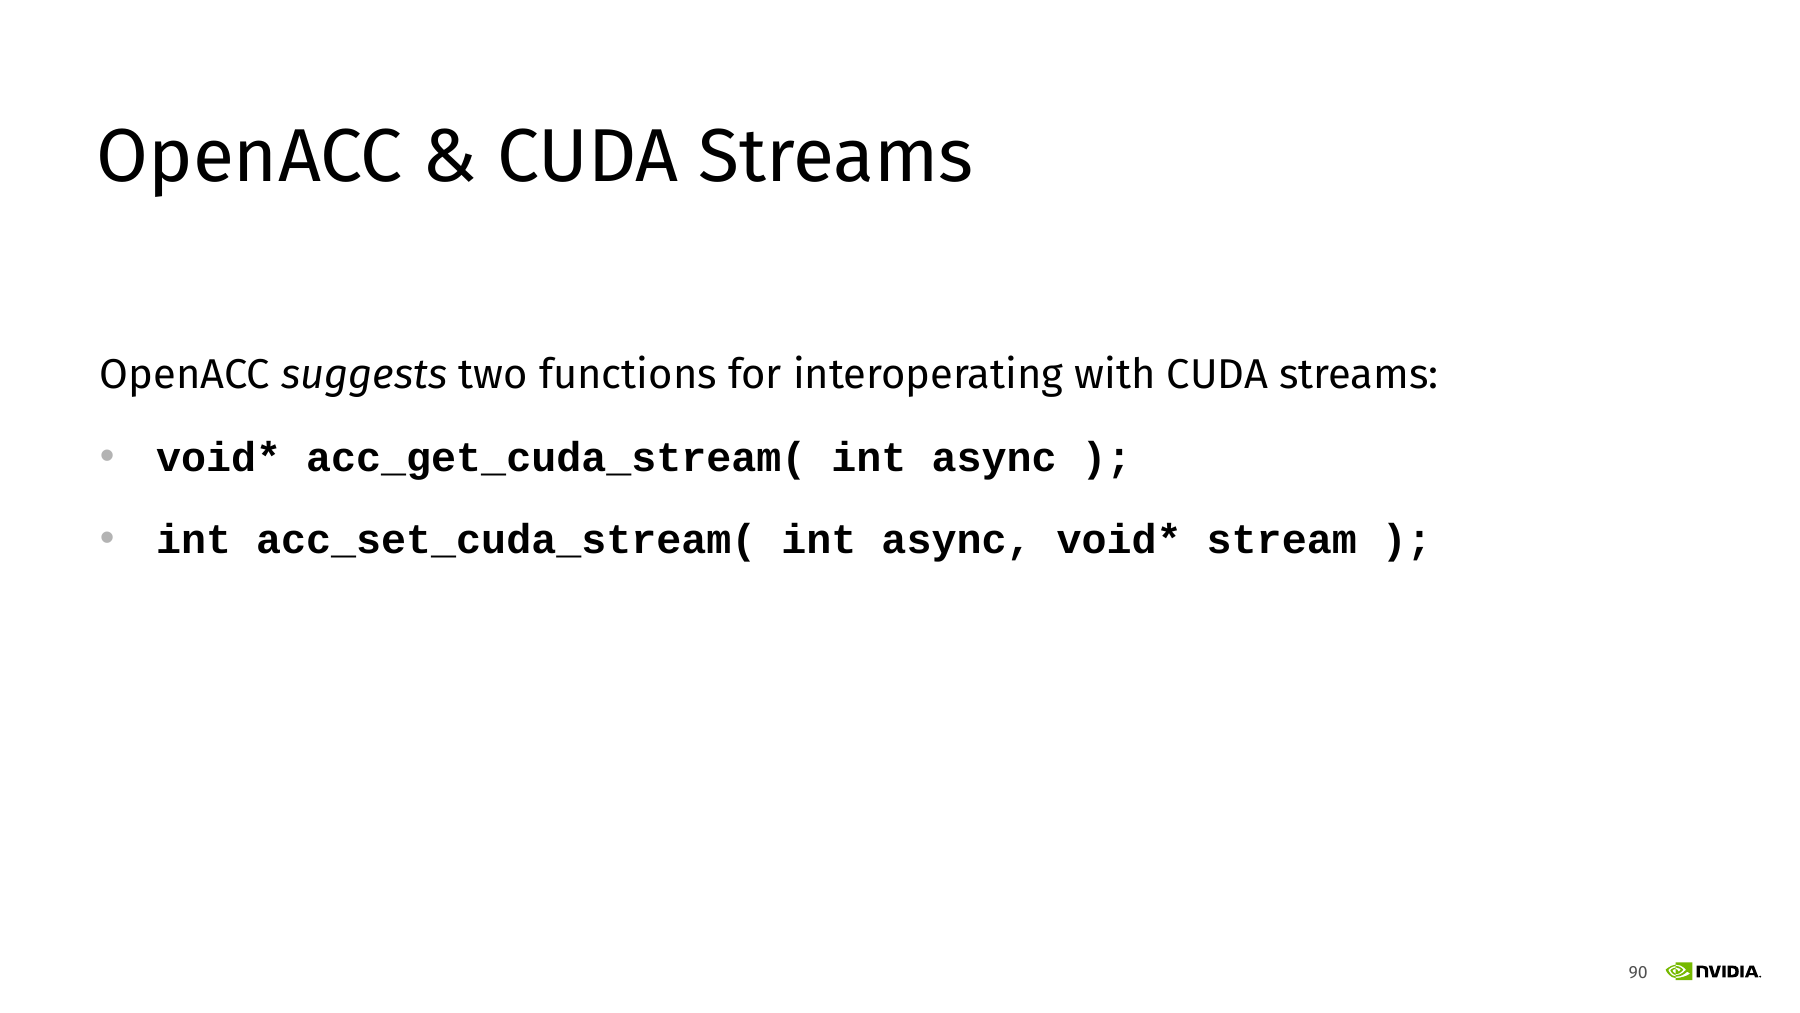

# OpenACC & CUDA Streams

OpenACC suggests two functions for interoperating with CUDA streams:
void* acc_get_cuda_stream( int async );
int acc_set_cuda_stream( int async, void* stream );